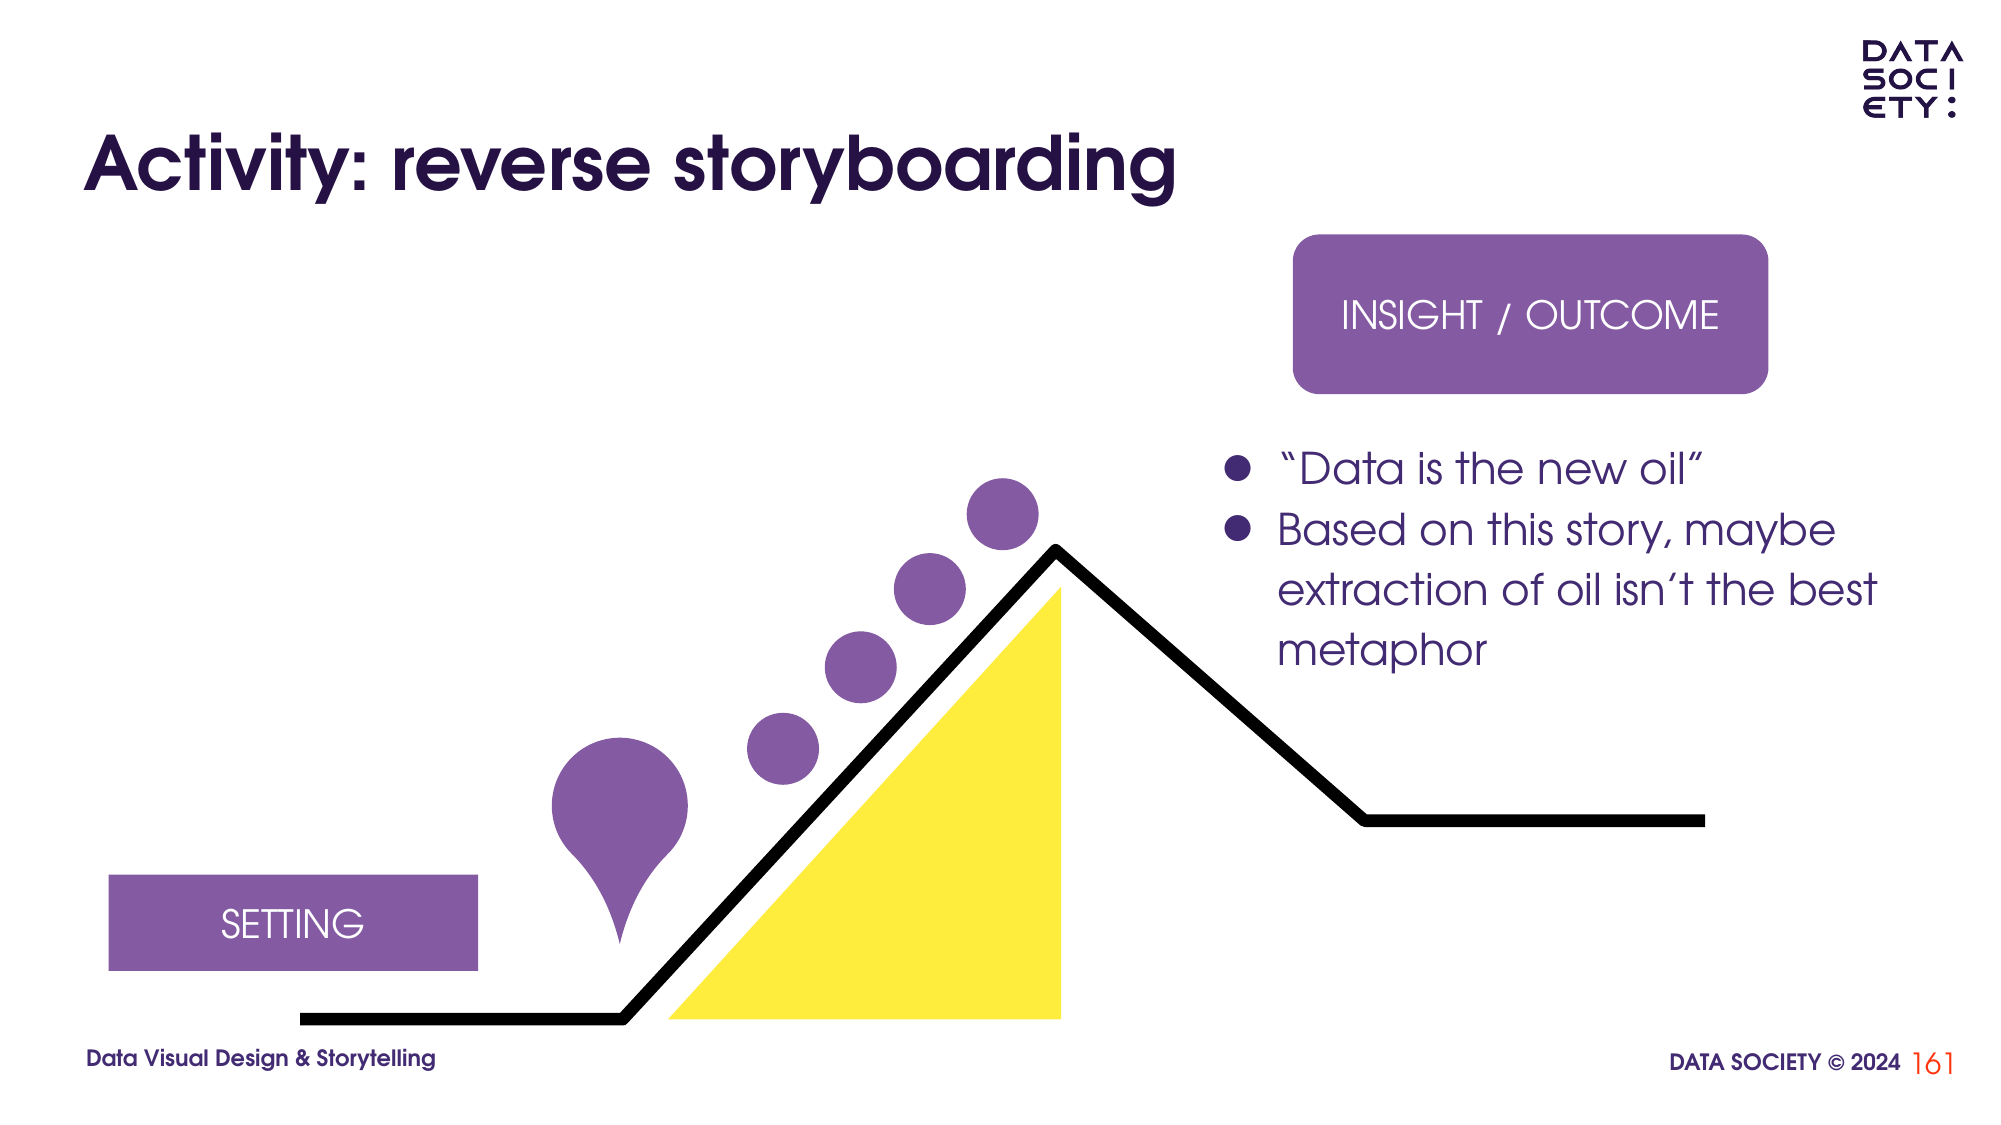

# Activity: reverse storyboarding
INSIGHT / OUTCOME

“Data is the new oil”
Based on this story, maybe extraction of oil isn’t the best metaphor

SETTING
161